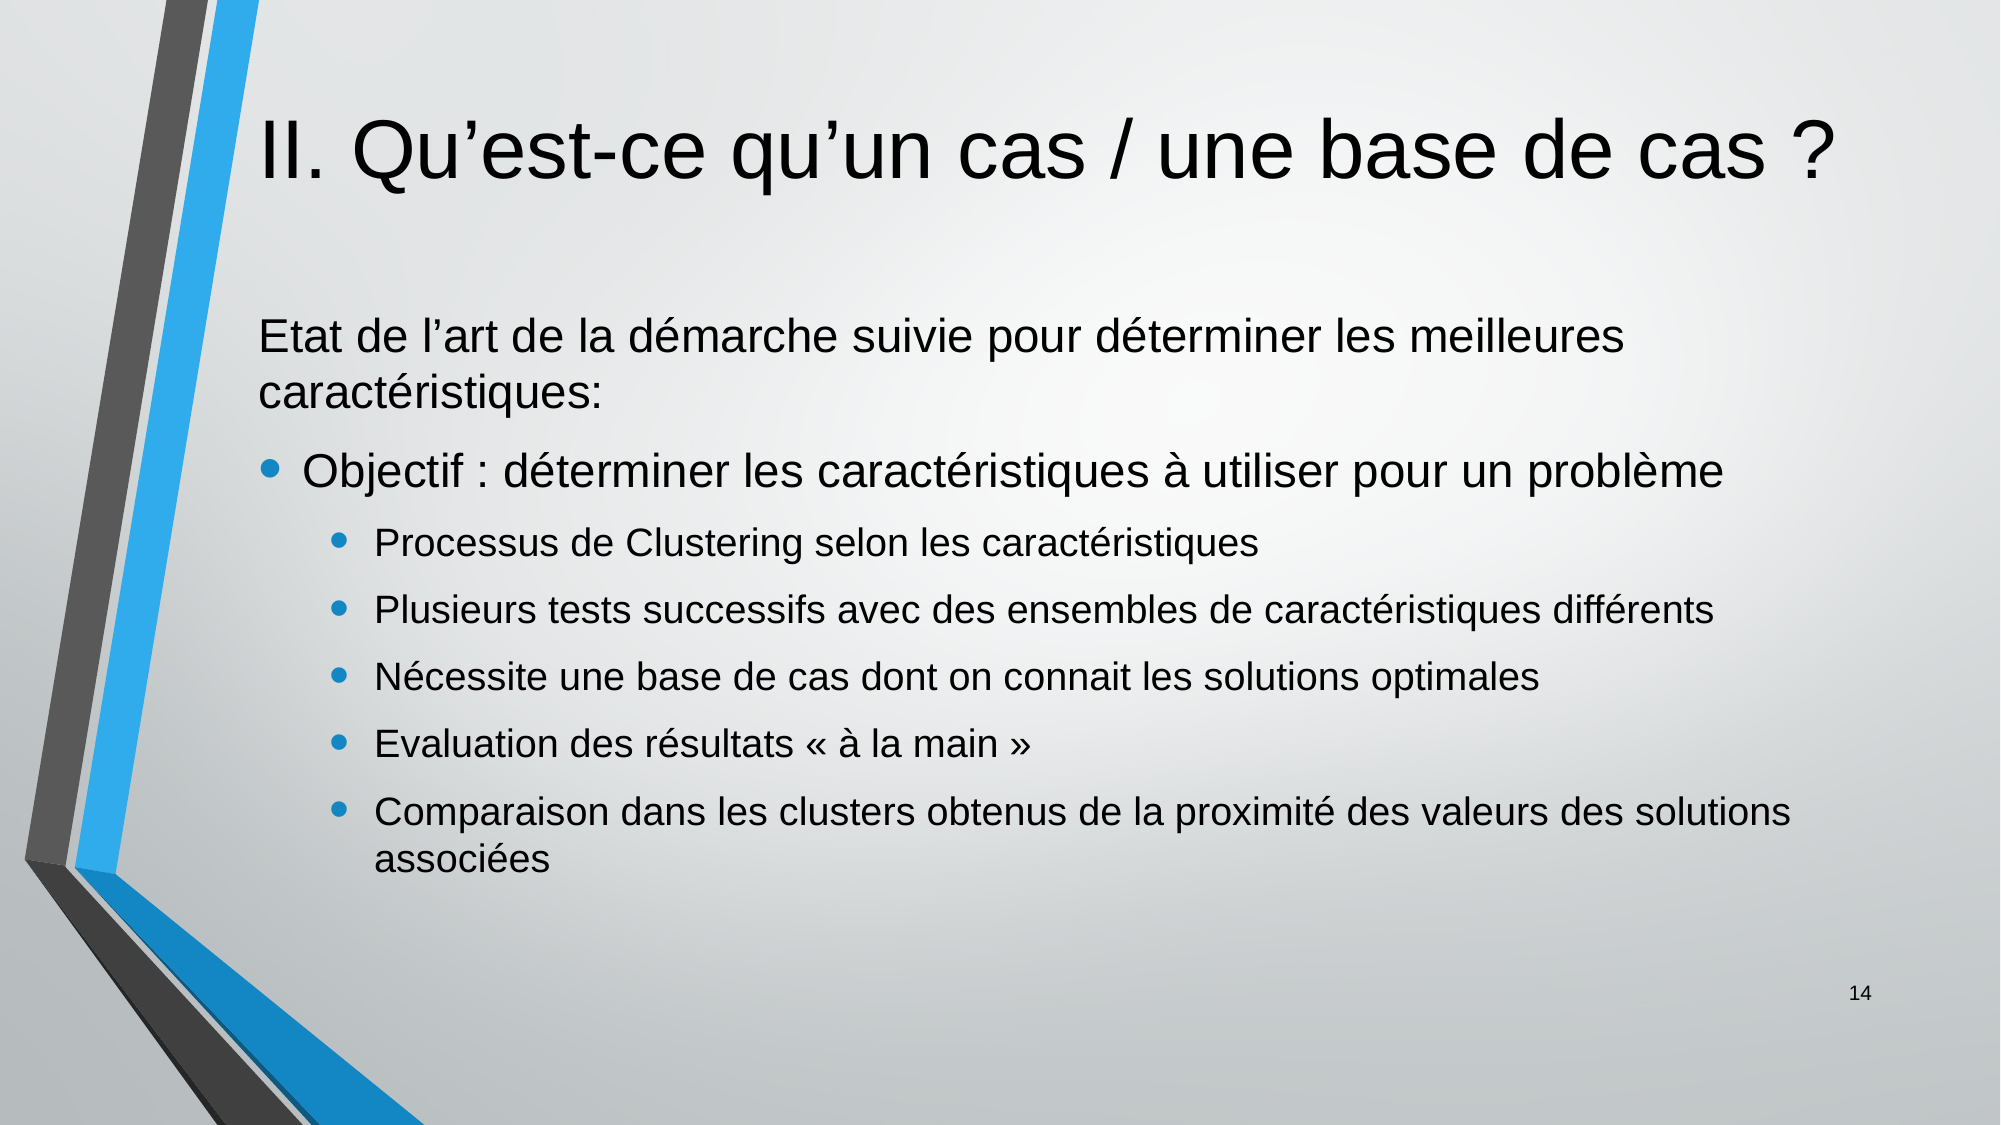

# II. Qu’est-ce qu’un cas / une base de cas ?
Etat de l’art de la démarche suivie pour déterminer les meilleures caractéristiques:
Objectif : déterminer les caractéristiques à utiliser pour un problème
Processus de Clustering selon les caractéristiques
Plusieurs tests successifs avec des ensembles de caractéristiques différents
Nécessite une base de cas dont on connait les solutions optimales
Evaluation des résultats « à la main »
Comparaison dans les clusters obtenus de la proximité des valeurs des solutions associées

14